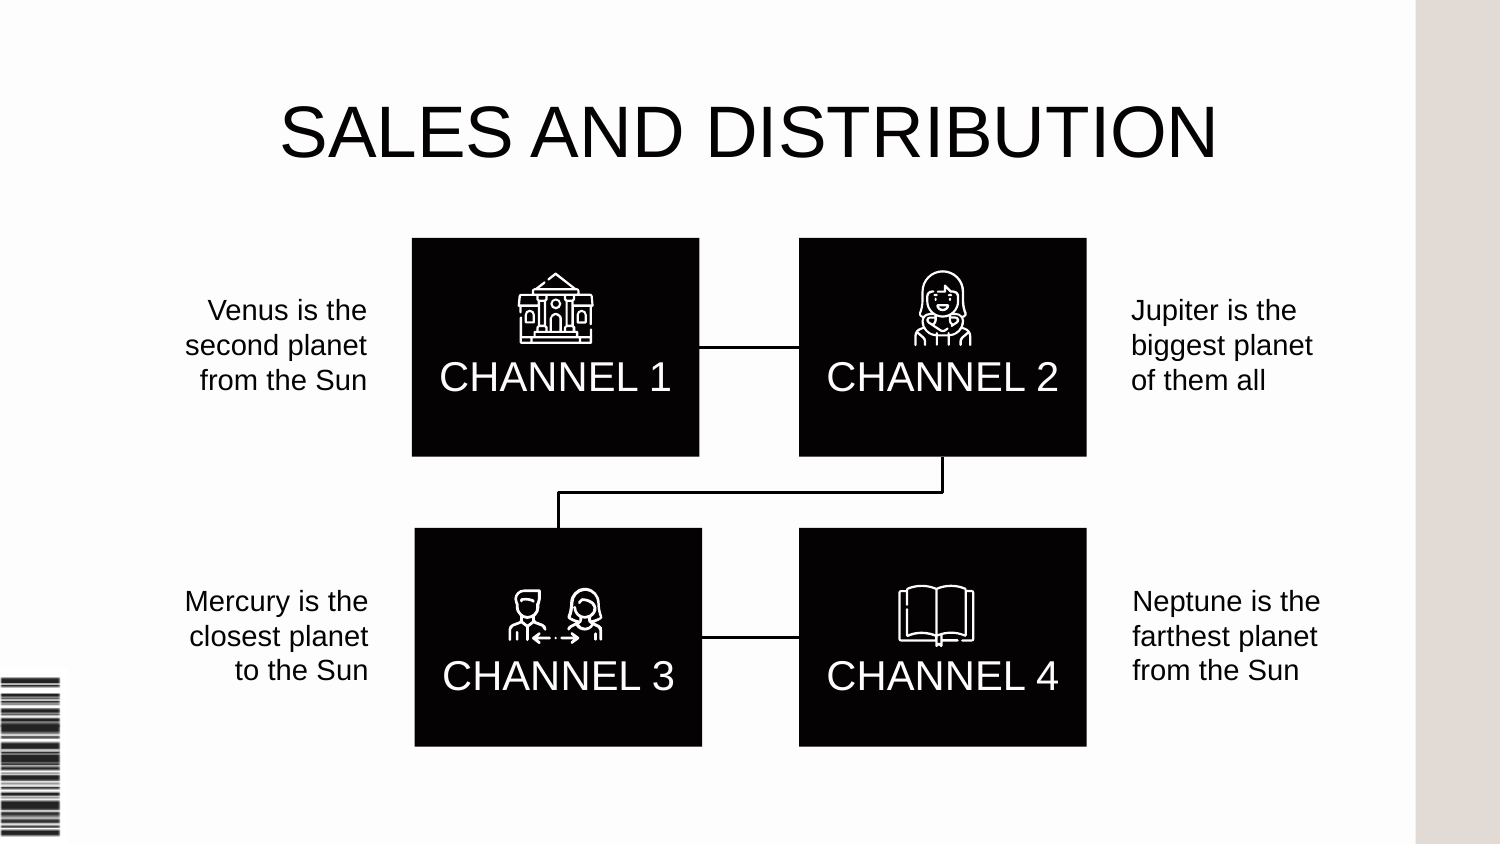

# SALES AND DISTRIBUTION

Venus is the second planet from the Sun
Jupiter is the biggest planet of them all
CHANNEL 1
CHANNEL 2

Mercury is the closest planet to the Sun
Neptune is the farthest planet from the Sun

CHANNEL 4
CHANNEL 3